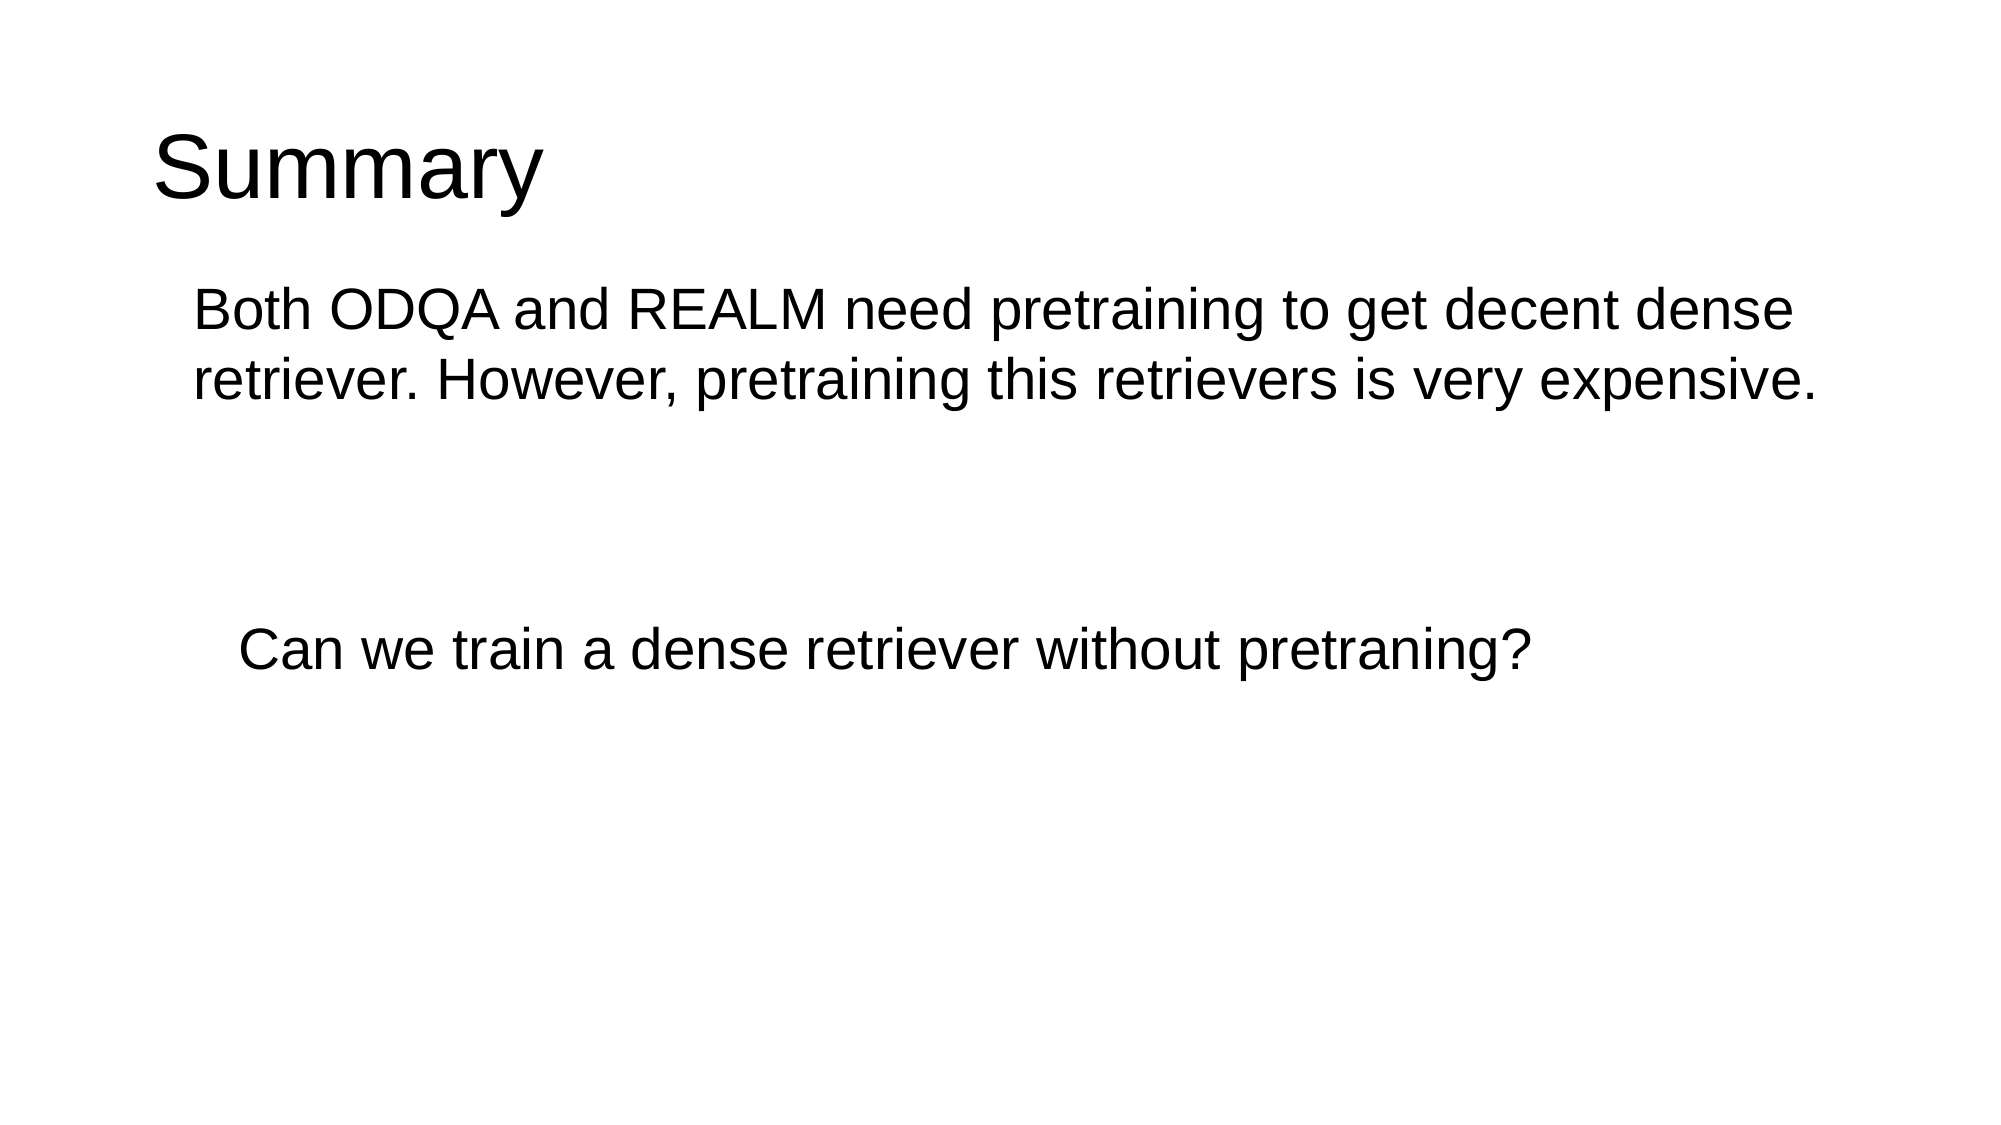

# Summary
Both ODQA and REALM need pretraining to get decent dense retriever. However, pretraining this retrievers is very expensive.
Can we train a dense retriever without pretraning?